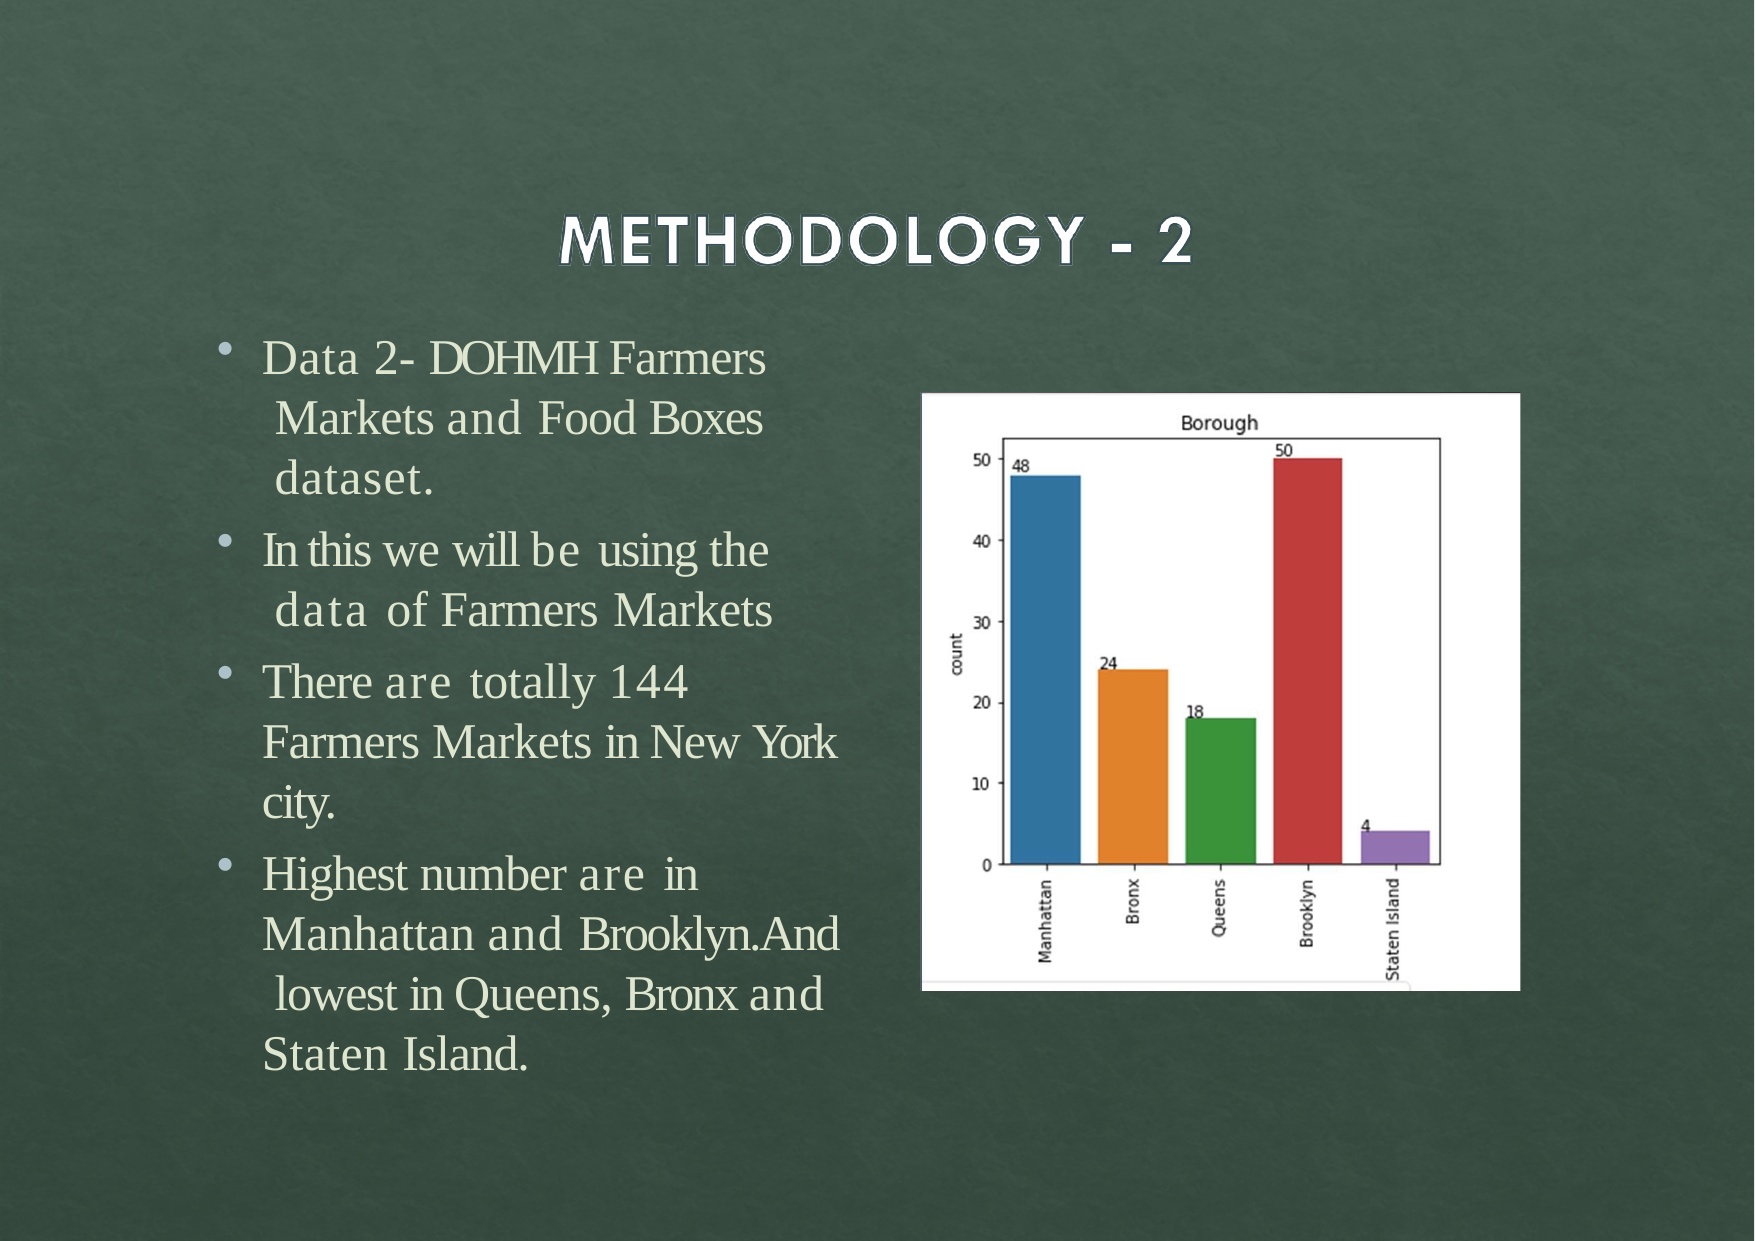

Data 2- DOHMH Farmers  Markets and Food Boxes  dataset.
In this we will be using the  data of Farmers Markets
There are totally 144  Farmers Markets in New York  city.
Highest number are in  Manhattan and Brooklyn.And  lowest in Queens, Bronx and  Staten Island.